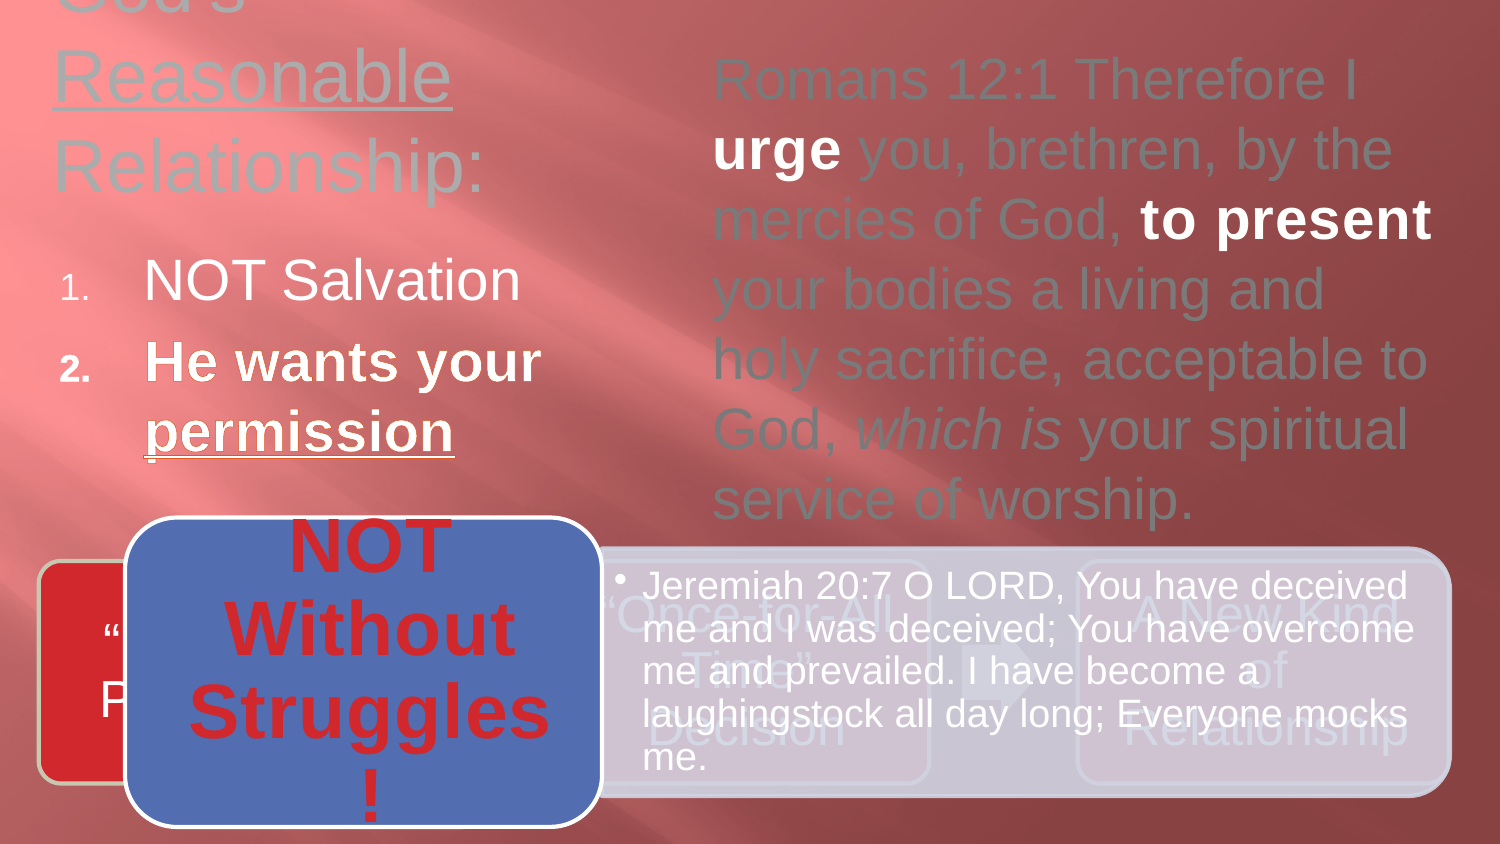

Romans 12:1 Therefore I urge you, brethren, by the mercies of God, to present your bodies a living and holy sacrifice, acceptable to God, which is your spiritual service of worship.
# God’s Reasonable Relationship:
NOT Salvation
He wants your permission
Jeremiah 20:7 O LORD, You have deceived me and I was deceived; You have overcome me and prevailed. I have become a laughingstock all day long; Everyone mocks me.
NOT Without Struggles!
“Punctiliar” Past Tense

“Once-for-All Time” Decision

A New Kind of Relationship